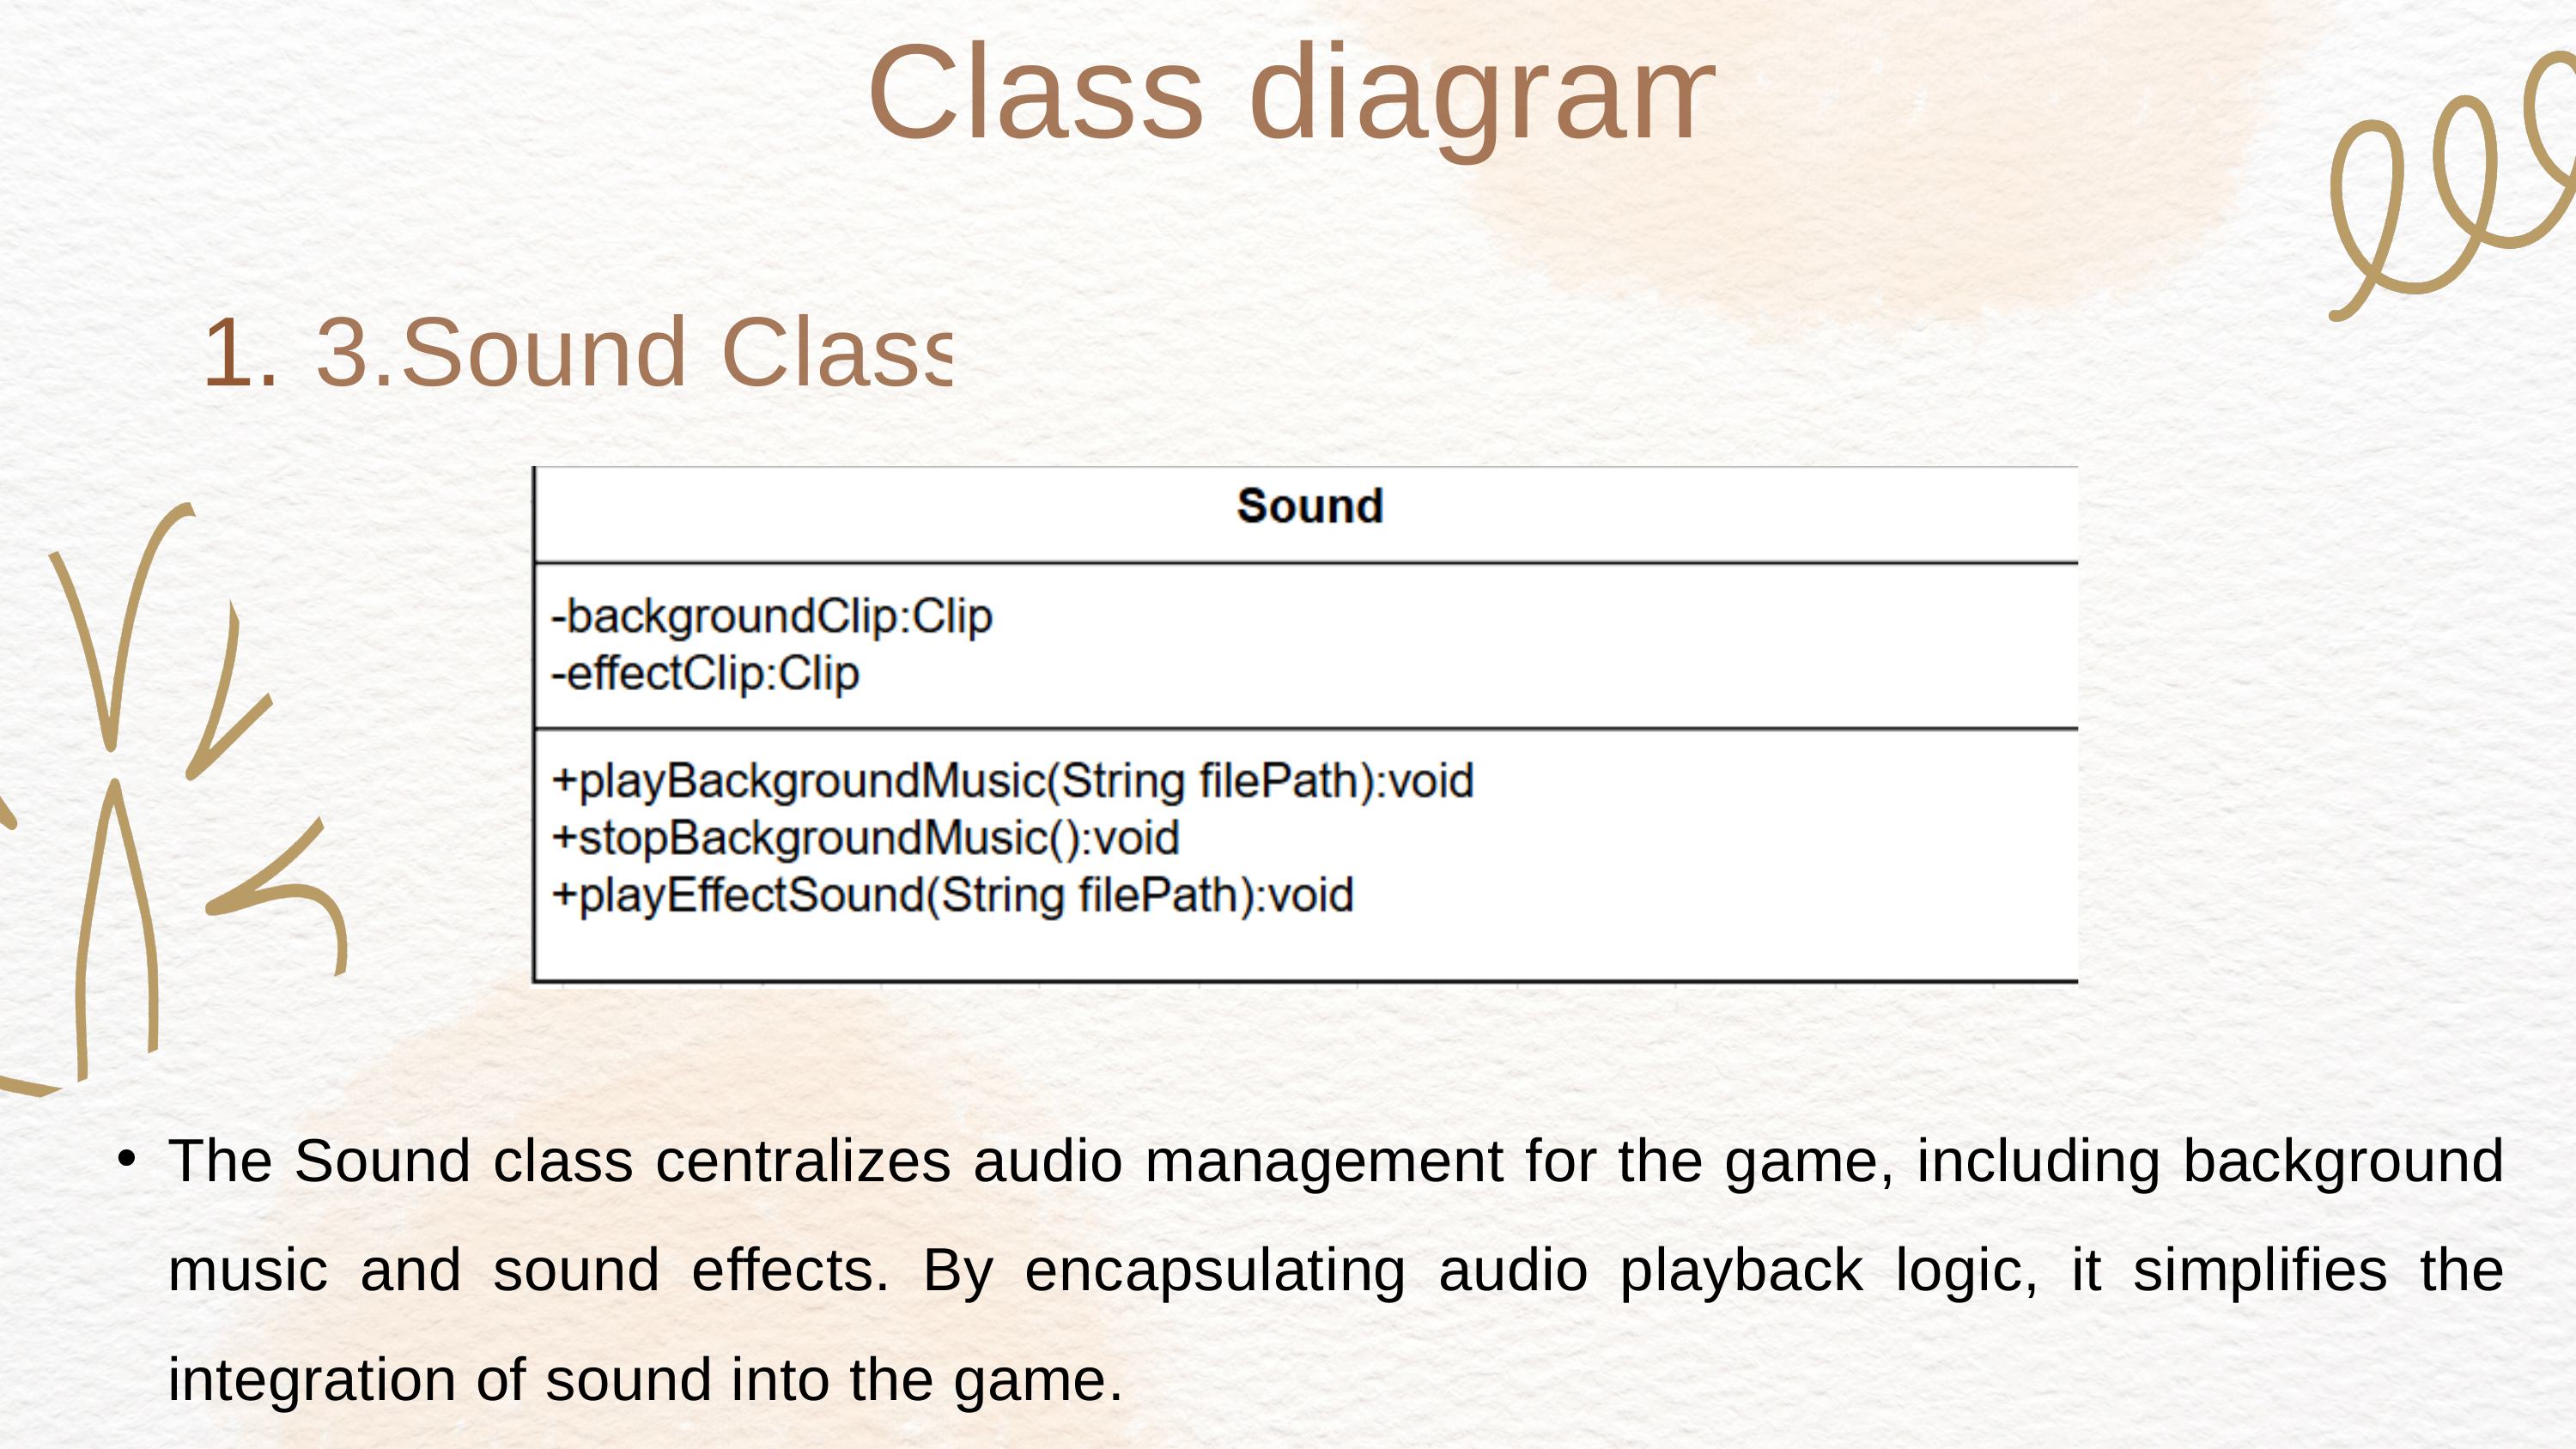

Class diagram

3.Sound Class

The Sound class centralizes audio management for the game, including background music and sound effects. By encapsulating audio playback logic, it simplifies the integration of sound into the game.